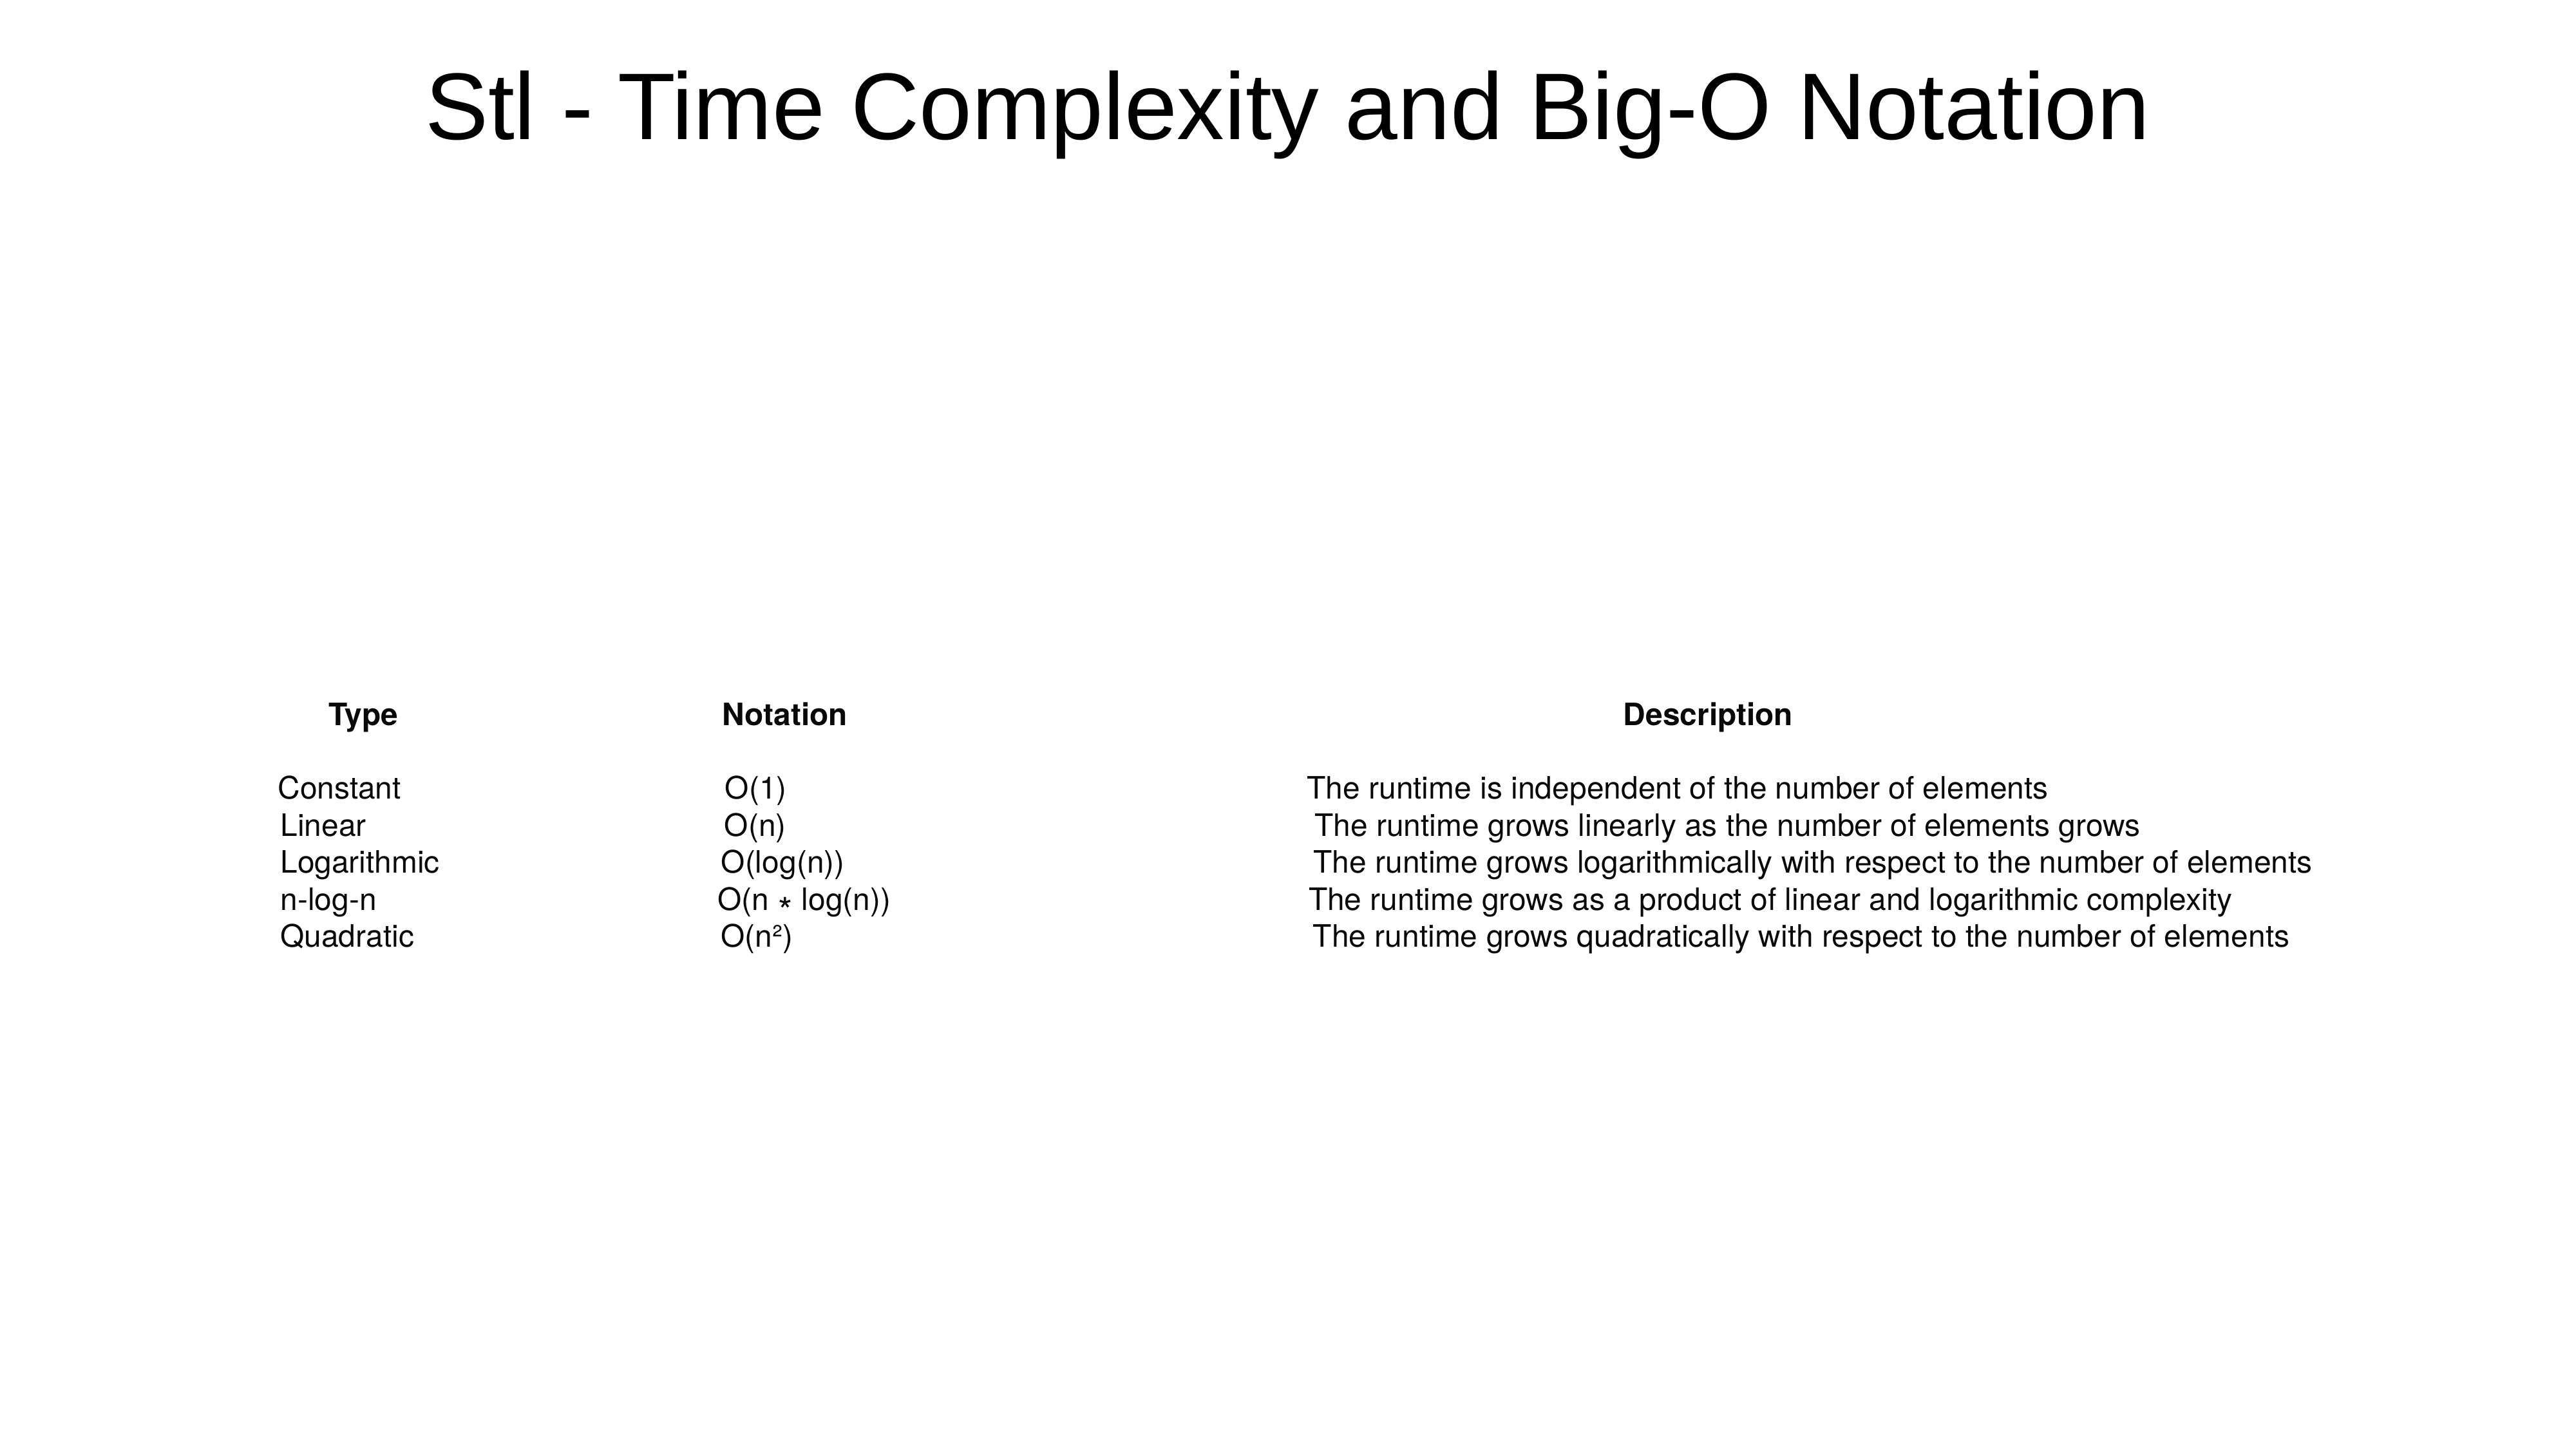

# Stl - Time Complexity and Big-O Notation

Type                                      Notation                                                                                           Description

           Constant                                      O(1)                                                             The runtime is independent of the number of elements
Linear                                          O(n)                                                              The runtime grows linearly as the number of elements grows
Logarithmic                                 O(log(n))                                                       The runtime grows logarithmically with respect to the number of elements
n-log-n                                        O(n ∗ log(n))                                                 The runtime grows as a product of linear and logarithmic complexity
Quadratic                                    O(n²)                                                             The runtime grows quadratically with respect to the number of elements